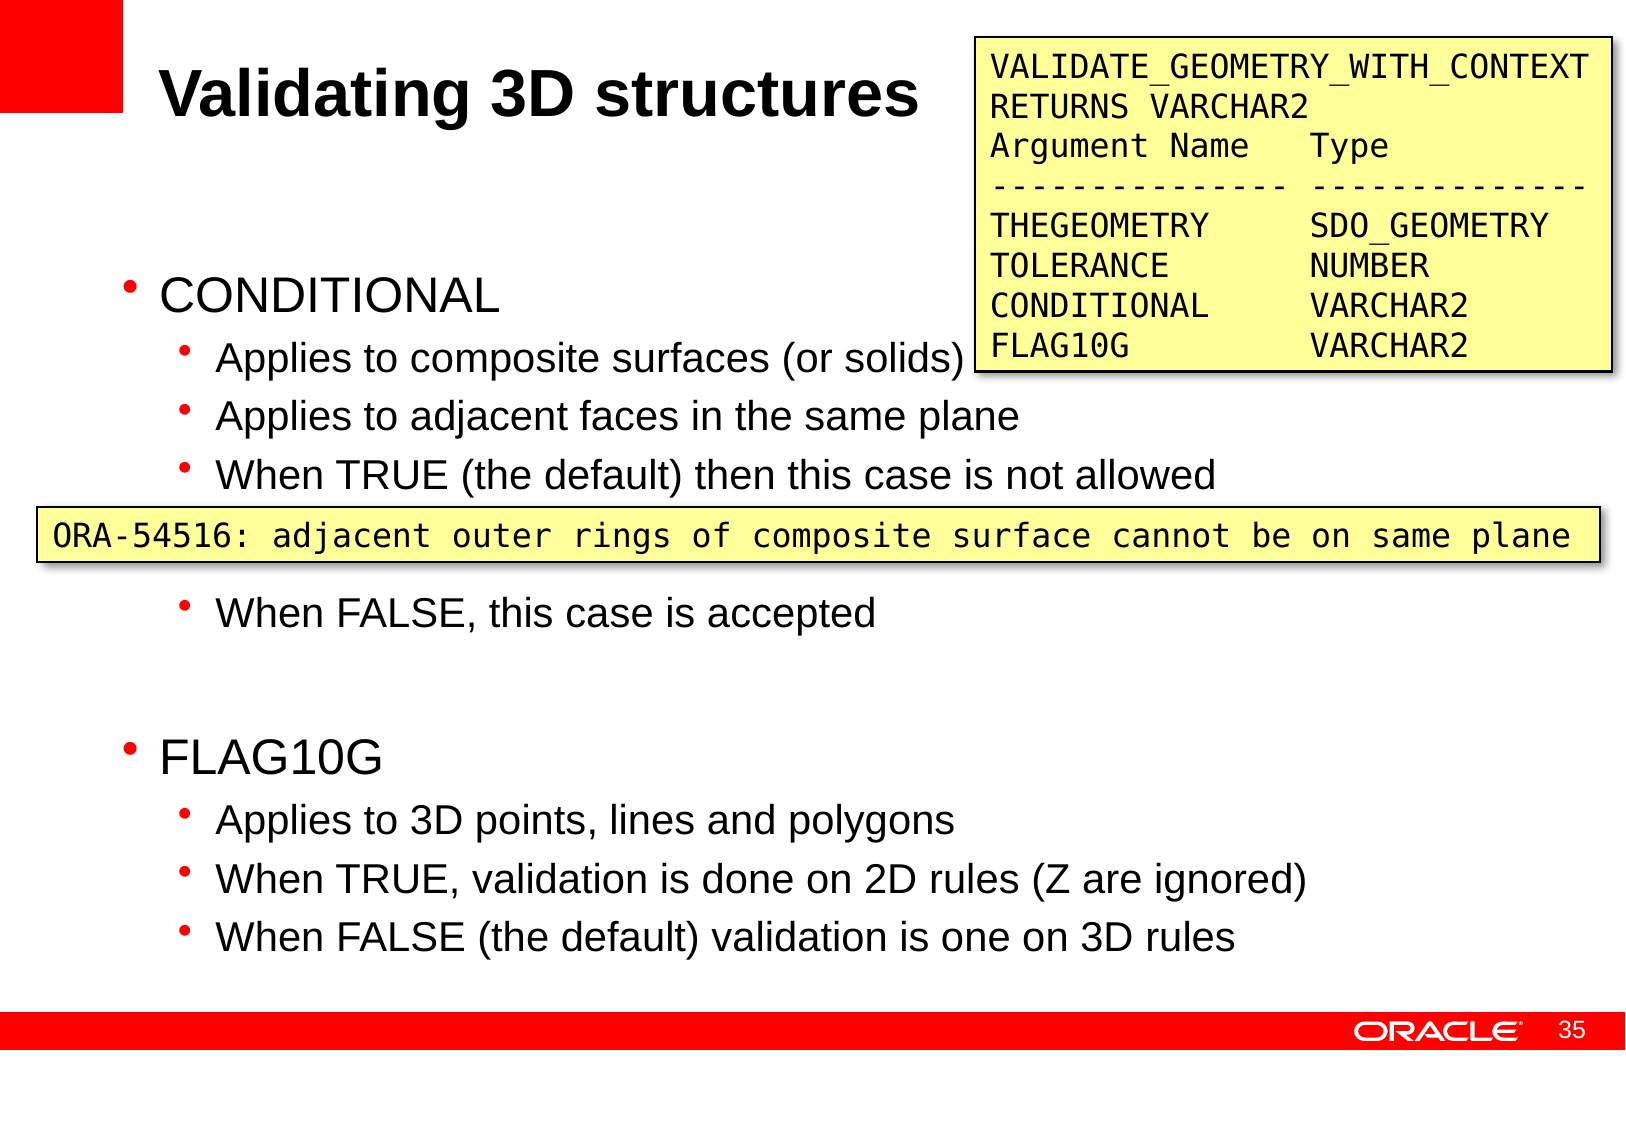

VALIDATE_GEOMETRY_WITH_CONTEXT
RETURNS VARCHAR2
Argument Name   Type
--------------- --------------
THEGEOMETRY     SDO_GEOMETRY
TOLERANCE       NUMBER
CONDITIONAL     VARCHAR2
FLAG10G         VARCHAR2
# Validating 3D structures
CONDITIONAL
Applies to composite surfaces (or solids)
Applies to adjacent faces in the same plane
When TRUE (the default) then this case is not allowed

When FALSE, this case is accepted

FLAG10G
Applies to 3D points, lines and polygons
When TRUE, validation is done on 2D rules (Z are ignored)
When FALSE (the default) validation is one on 3D rules

ORA-54516: adjacent outer rings of composite surface cannot be on same plane